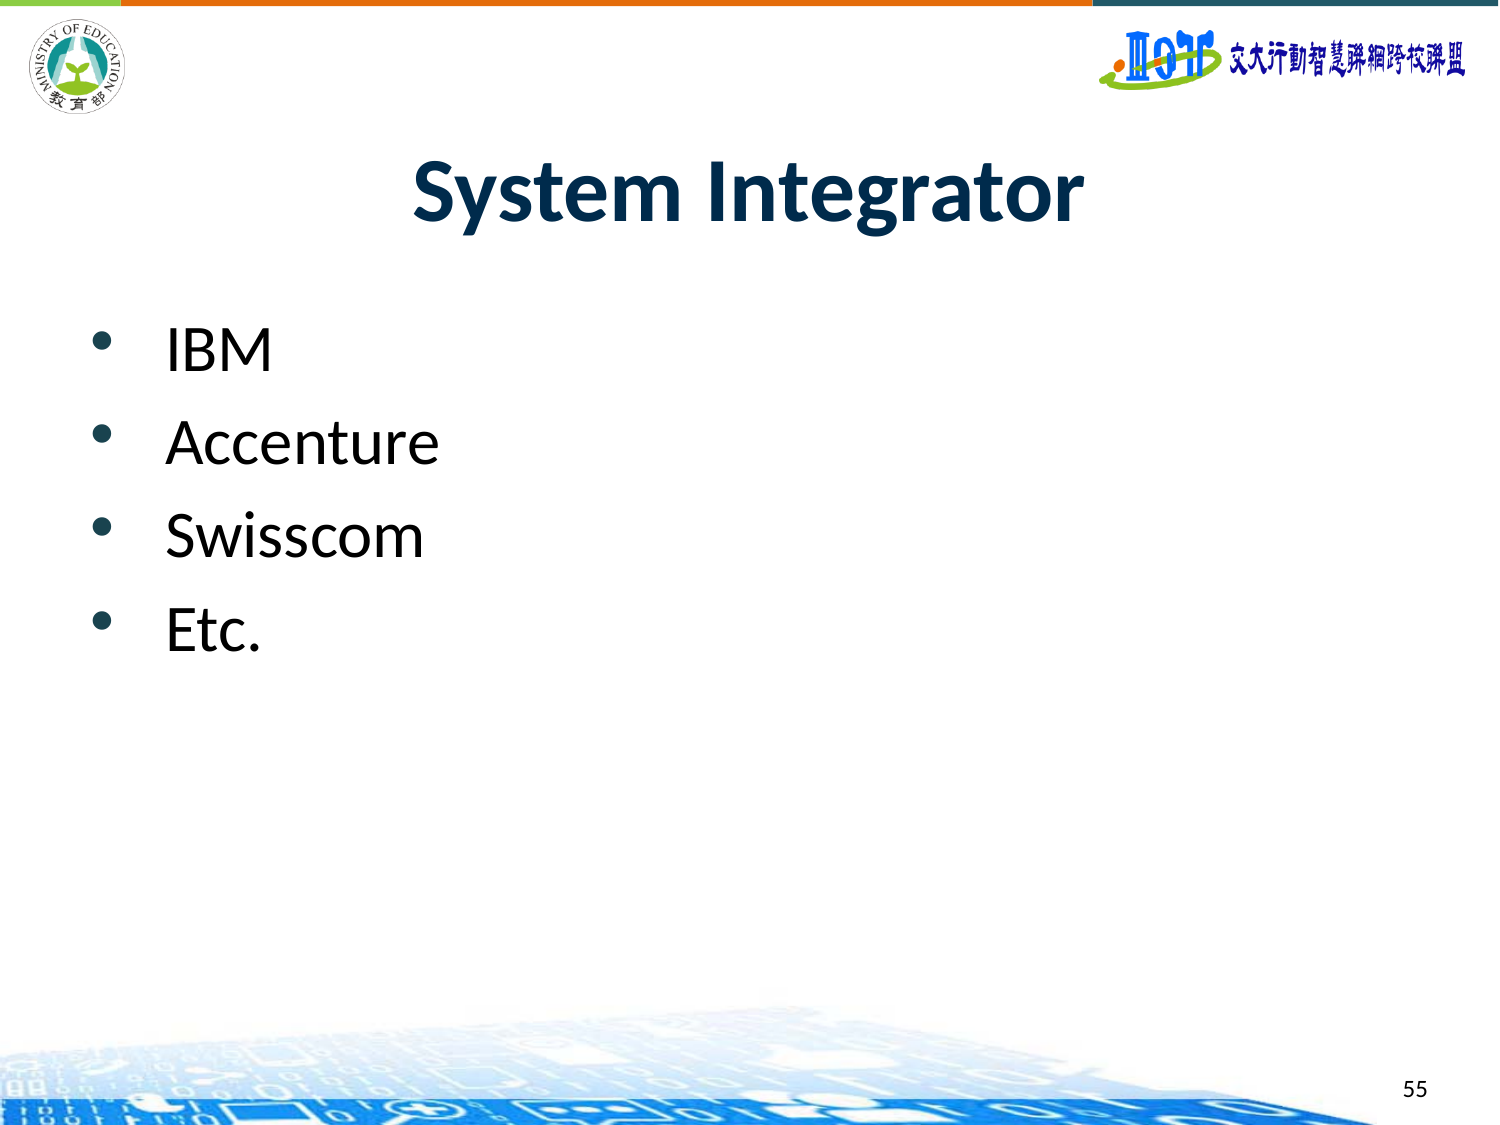

# System Integrator
IBM
Accenture
Swisscom
Etc.

55